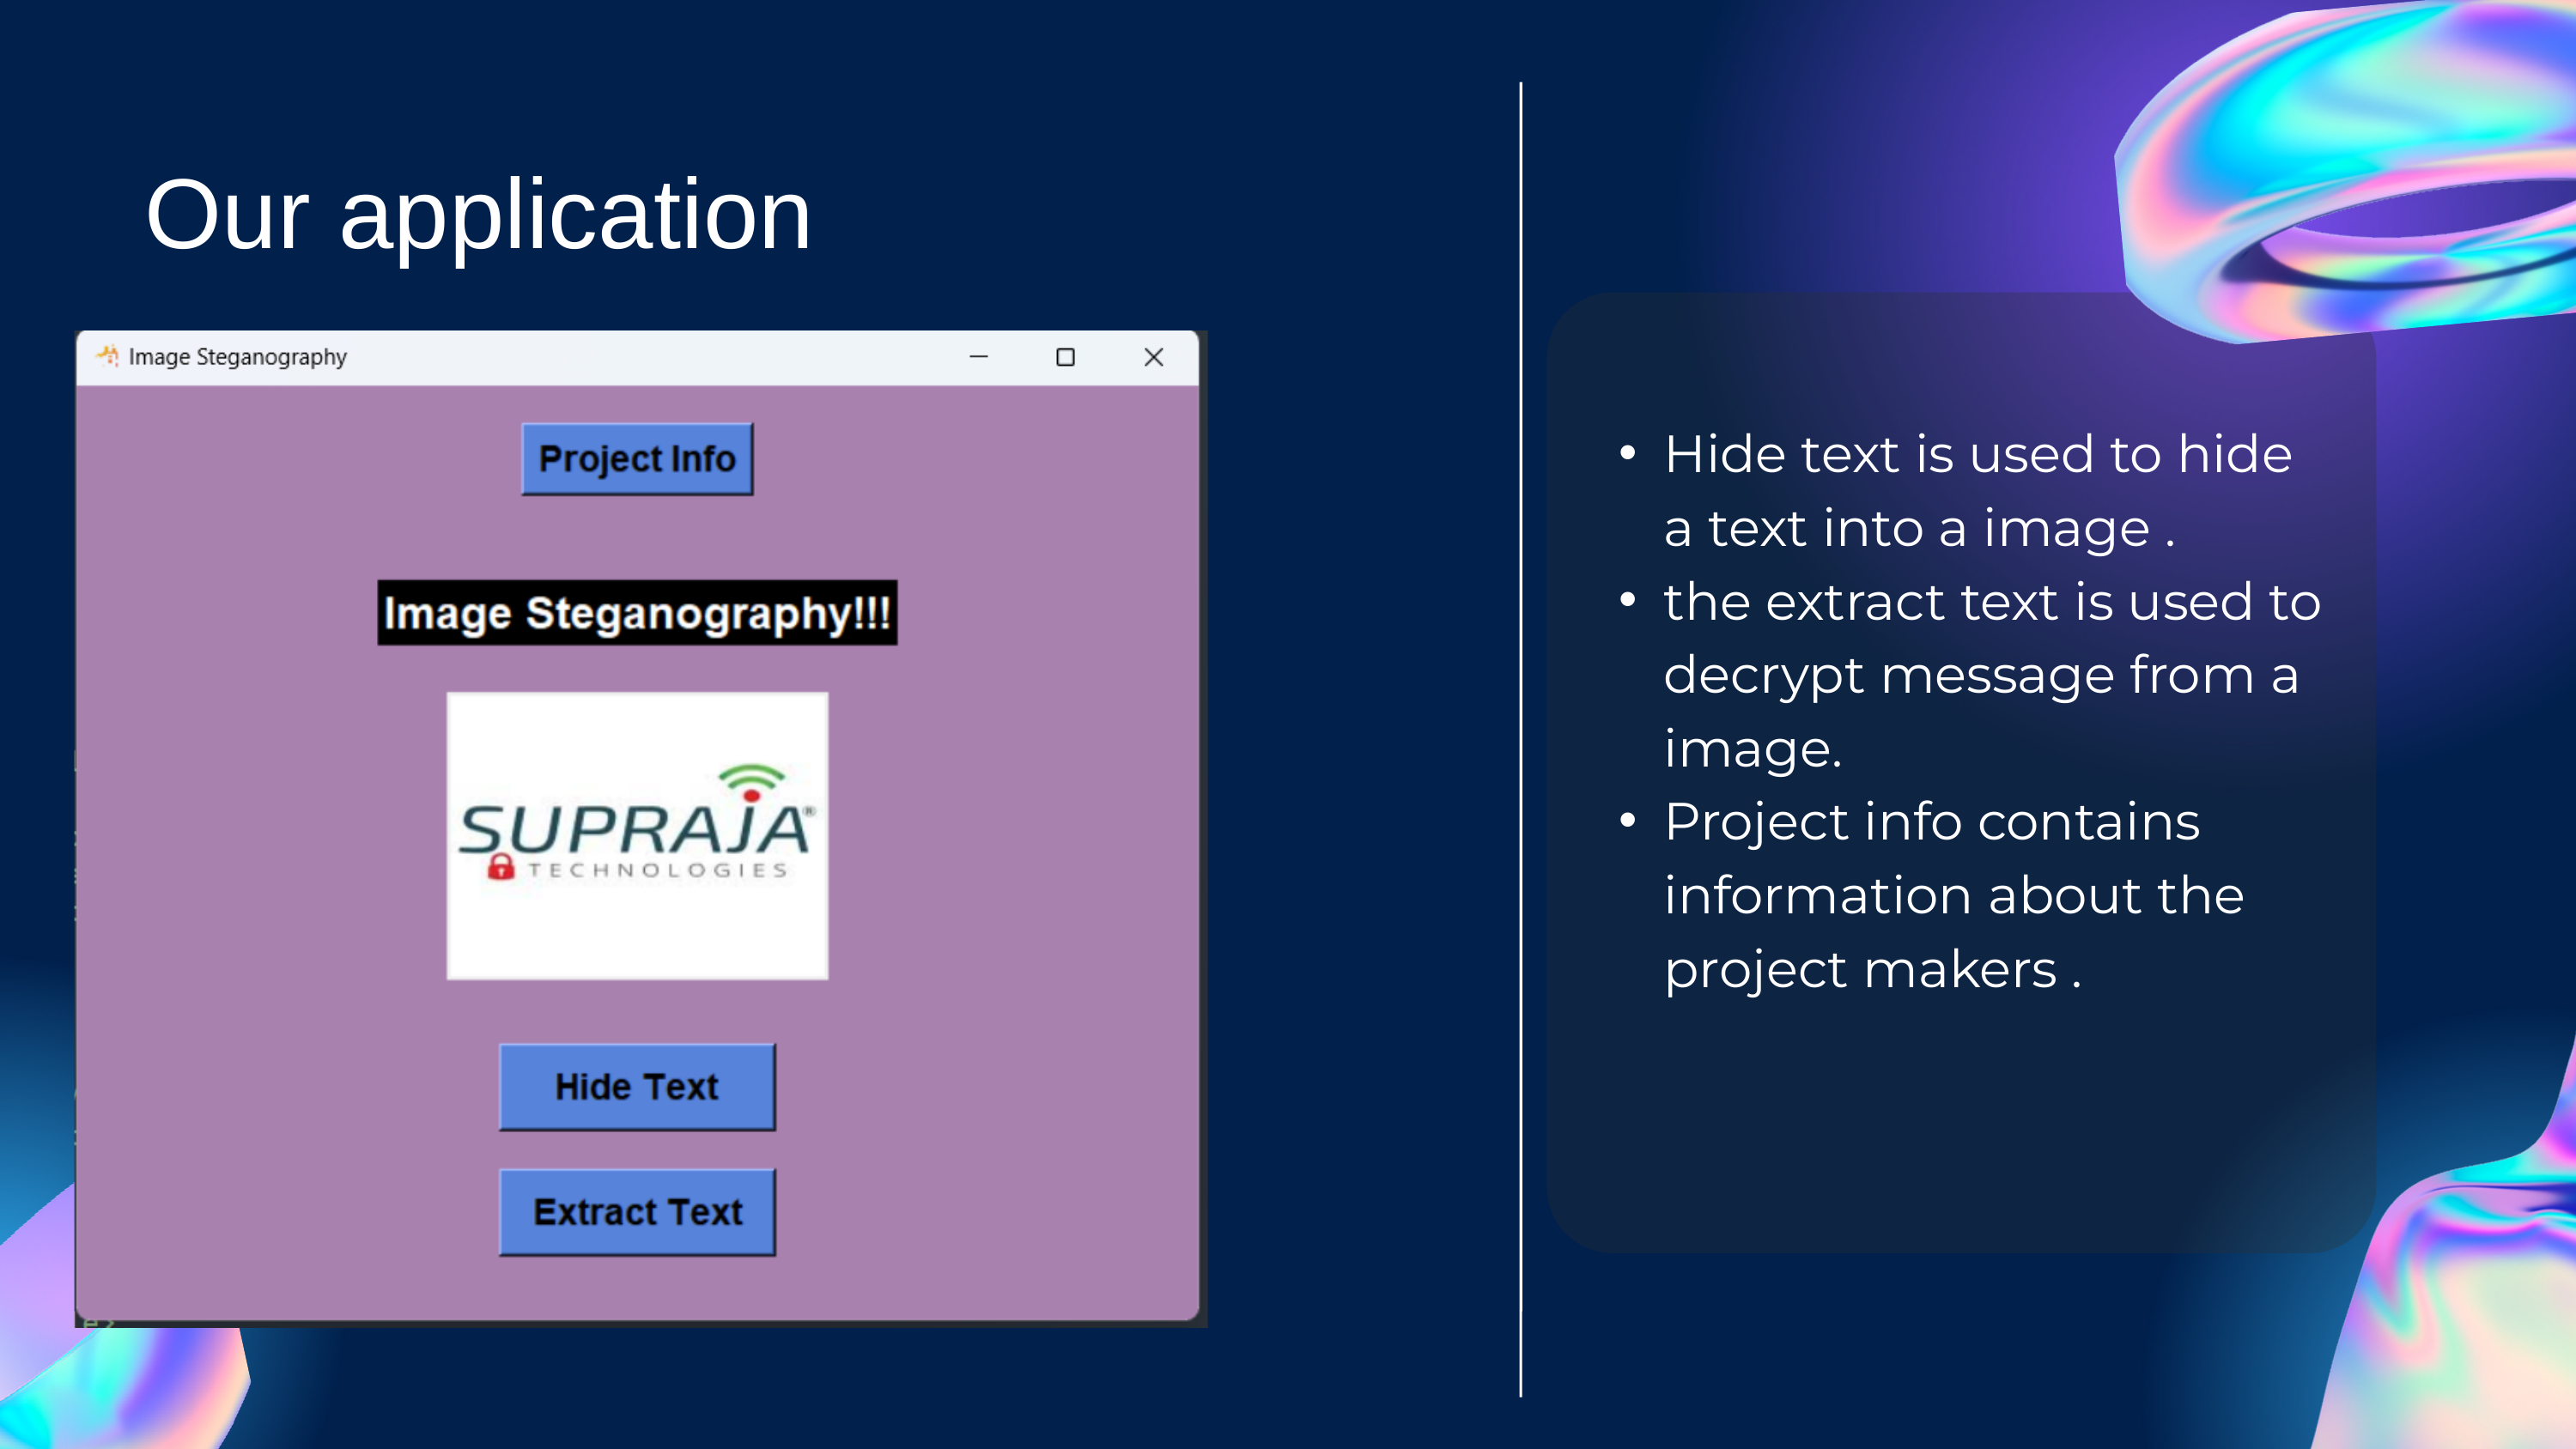

Our application

Hide text is used to hide a text into a image .
the extract text is used to decrypt message from a image.
Project info contains information about the project makers .